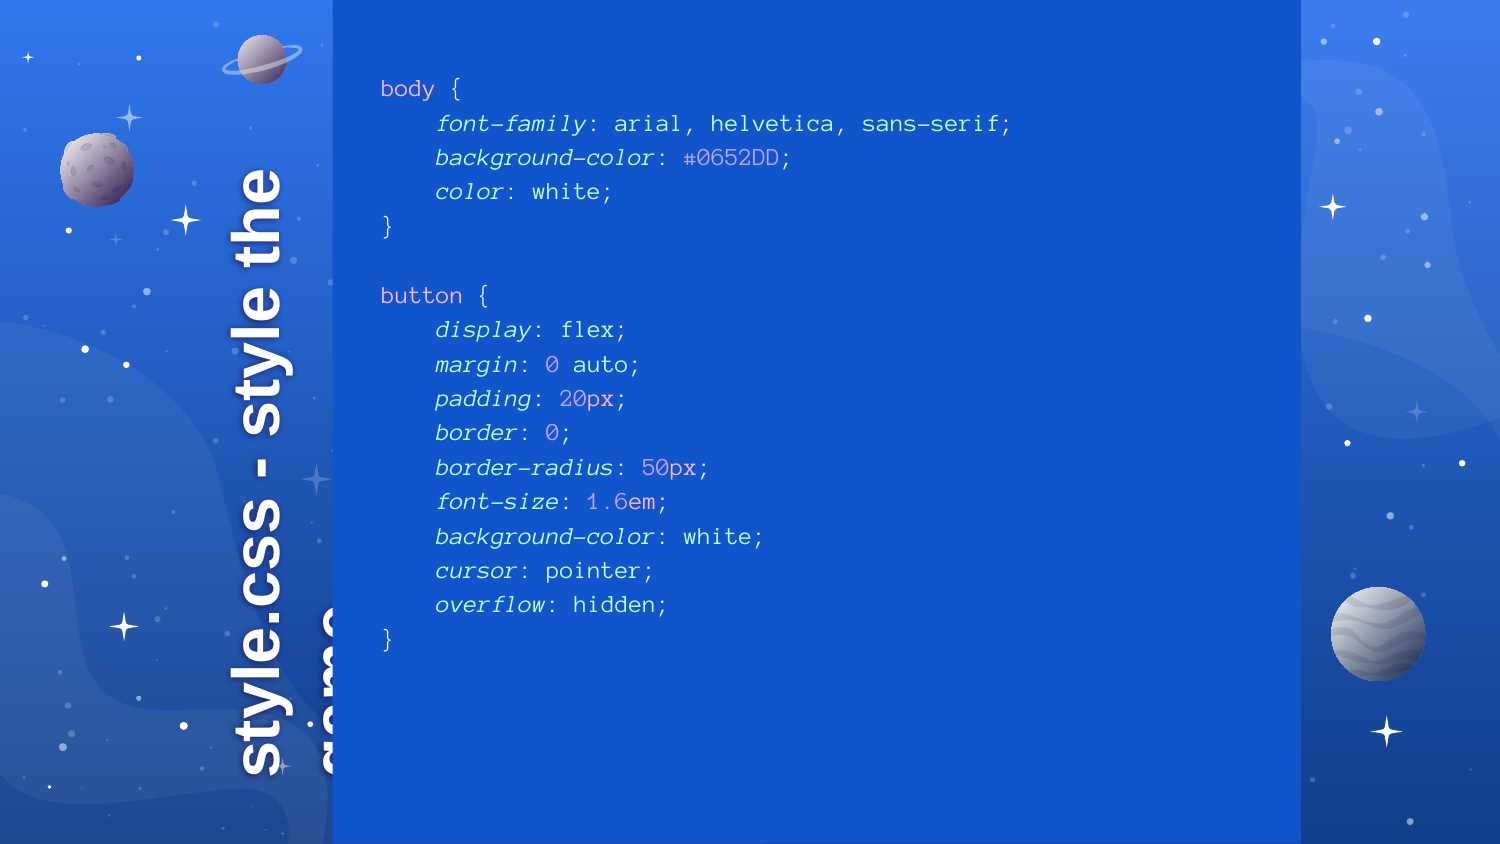

body {
    font-family: arial, helvetica, sans-serif;
    background-color: #0652DD;
    color: white;
}

button {
    display: flex;
    margin: 0 auto;
    padding: 20px;
    border: 0;
    border-radius: 50px;
    font-size: 1.6em;
    background-color: white;
    cursor: pointer;
    overflow: hidden;
}

# style.css - style the game

38